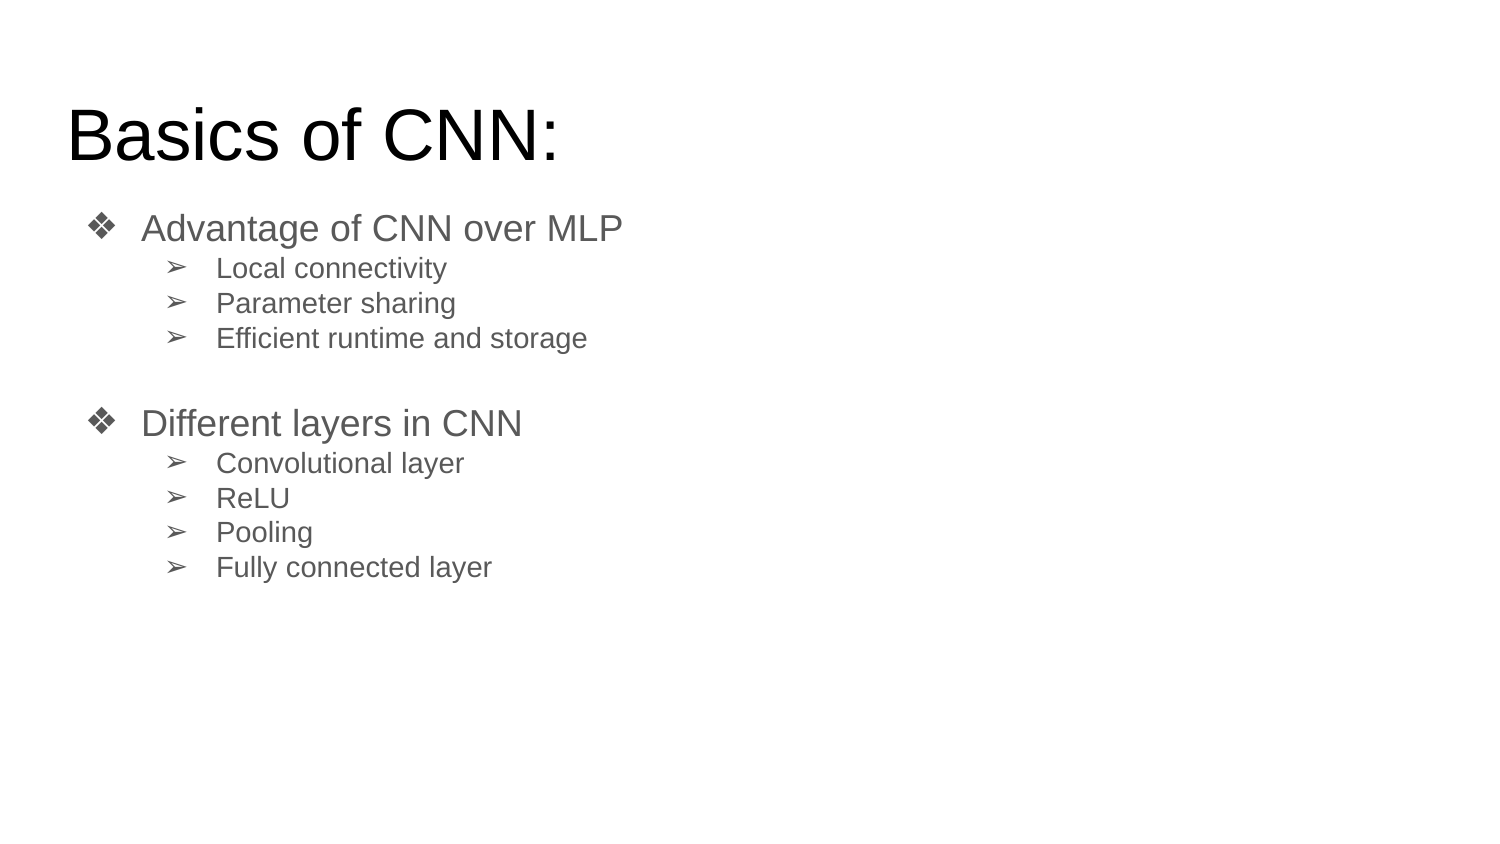

# Basics of CNN:
Advantage of CNN over MLP
Local connectivity
Parameter sharing
Efficient runtime and storage

Different layers in CNN
Convolutional layer
ReLU
Pooling
Fully connected layer